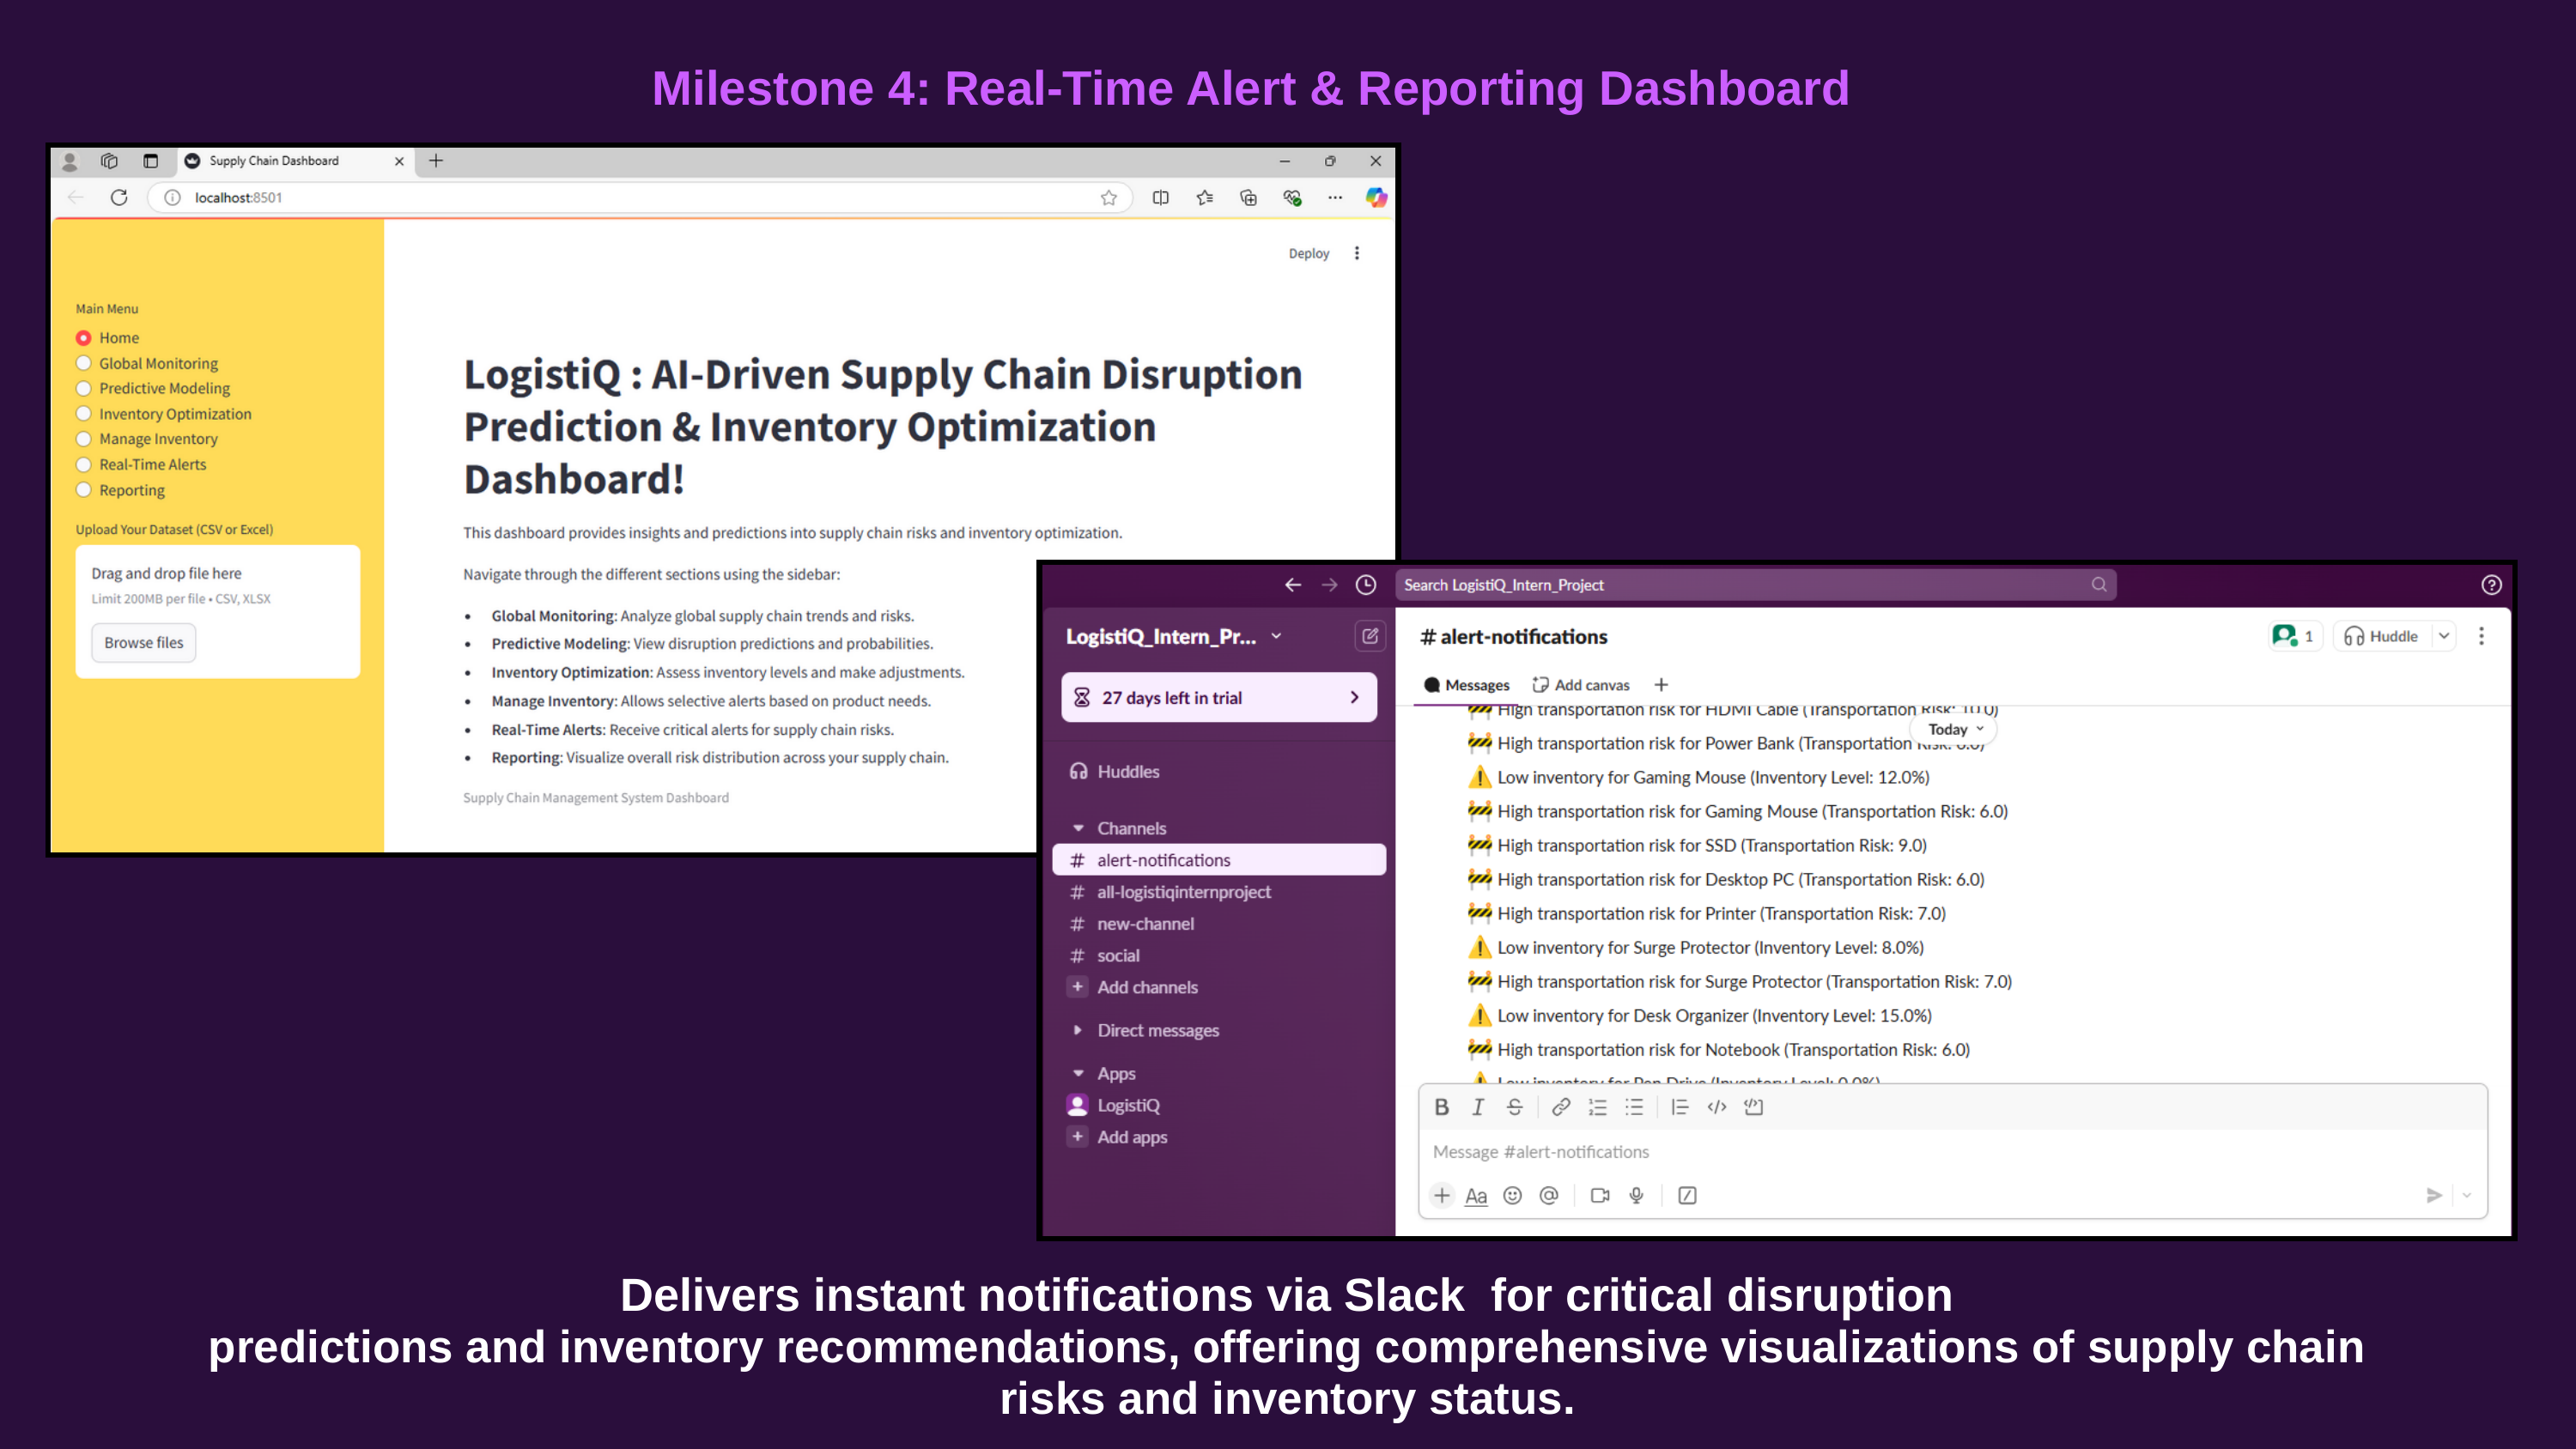

Milestone 4: Real-Time Alert & Reporting Dashboard

Delivers instant notifications via Slack  for critical disruption
predictions and inventory recommendations, offering comprehensive visualizations of supply chain risks and inventory status.